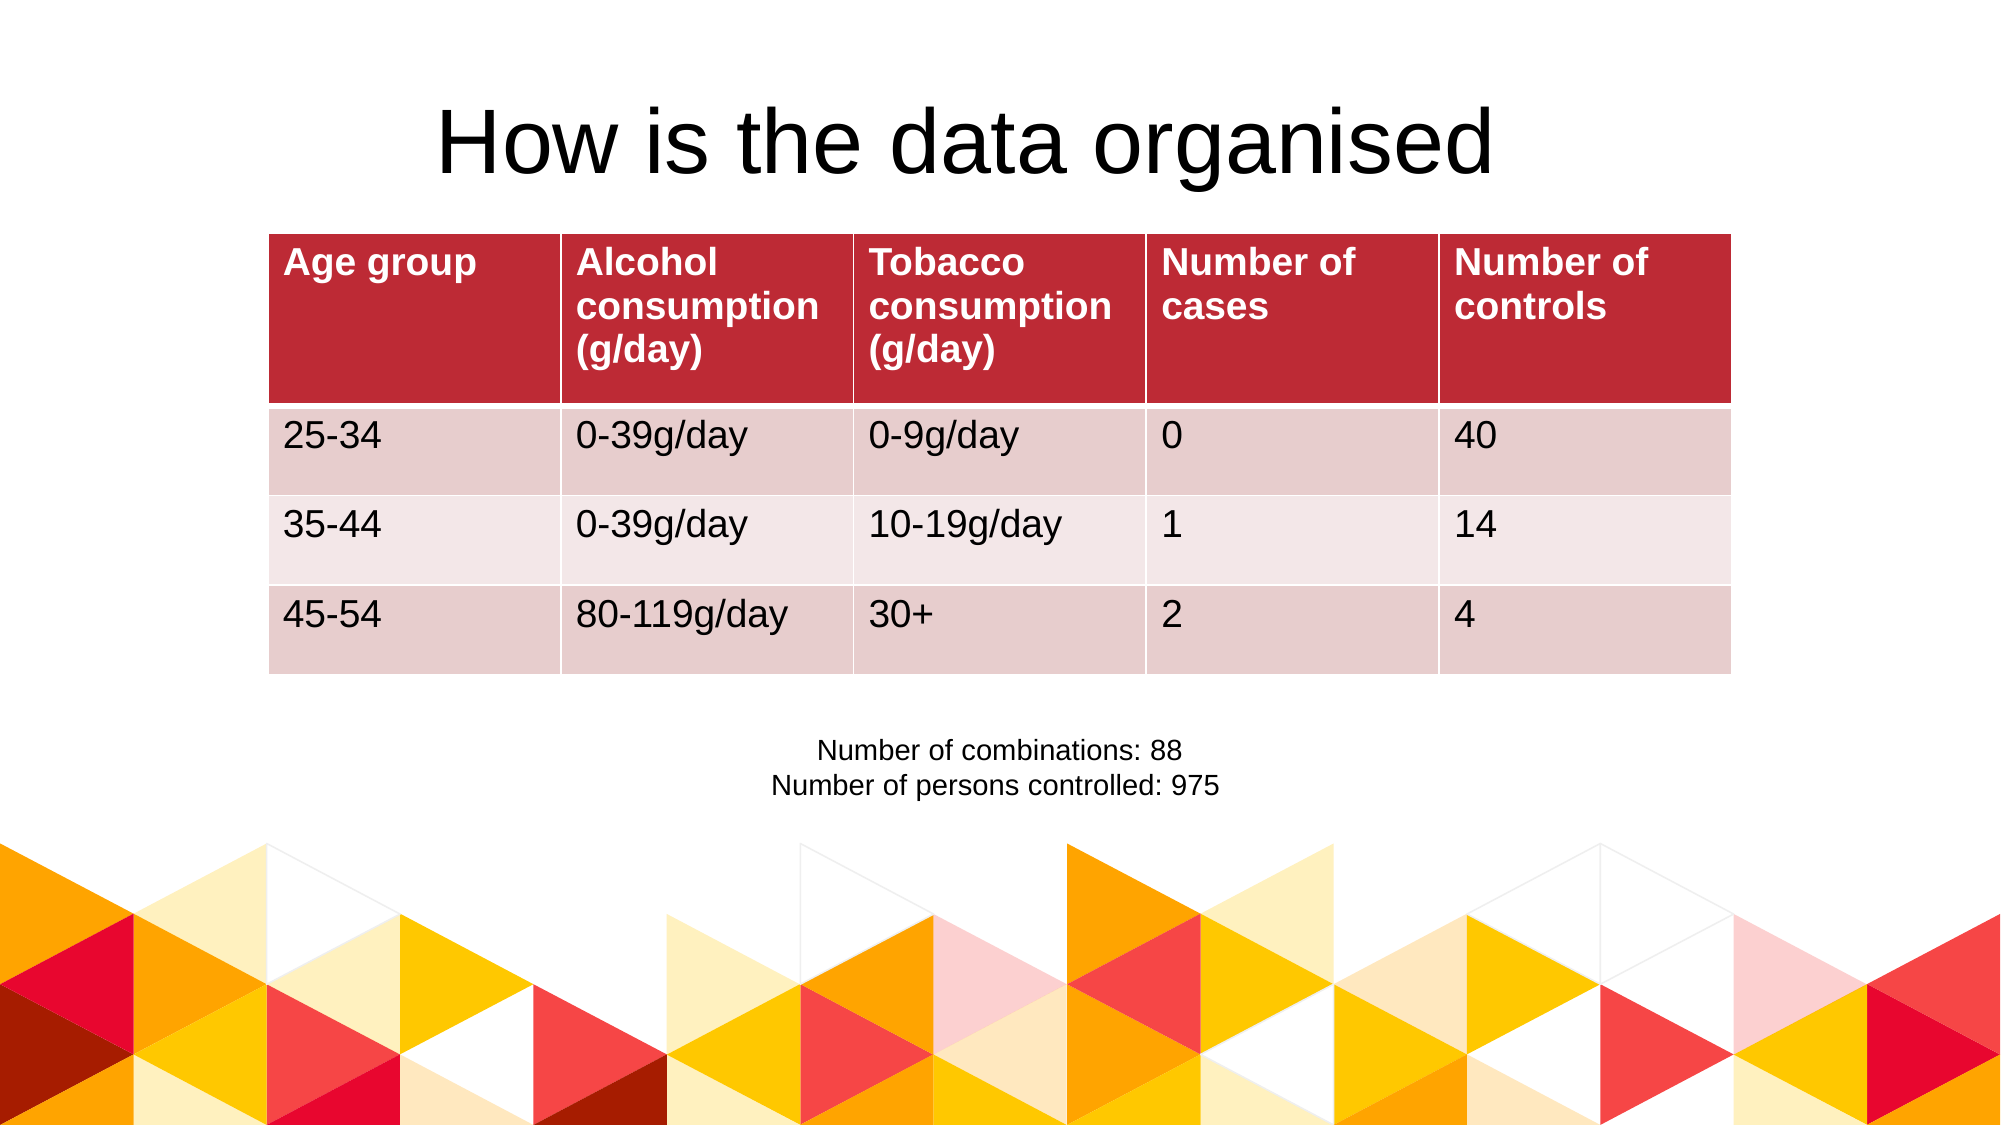

How is the data organised
| Age group | Alcohol consumption (g/day) | Tobacco consumption (g/day) | Number of cases | Number of controls |
| --- | --- | --- | --- | --- |
| 25-34 | 0-39g/day | 0-9g/day | 0 | 40 |
| 35-44 | 0-39g/day | 10-19g/day | 1 | 14 |
| 45-54 | 80-119g/day | 30+ | 2 | 4 |
Number of combinations: 88
Number of persons controlled: 975